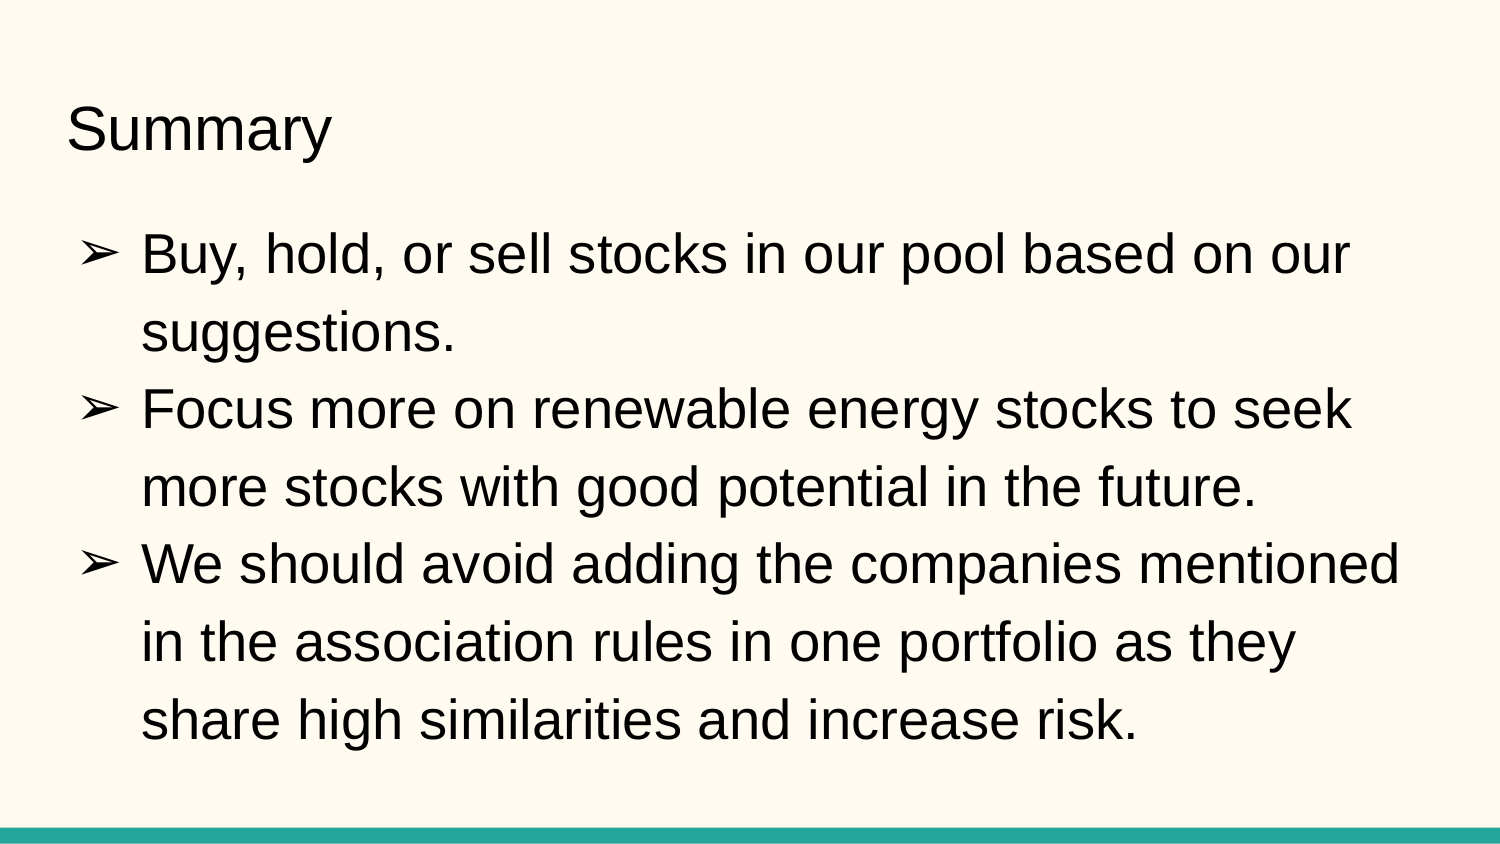

# Summary
Buy, hold, or sell stocks in our pool based on our suggestions.
Focus more on renewable energy stocks to seek more stocks with good potential in the future.
We should avoid adding the companies mentioned in the association rules in one portfolio as they share high similarities and increase risk.